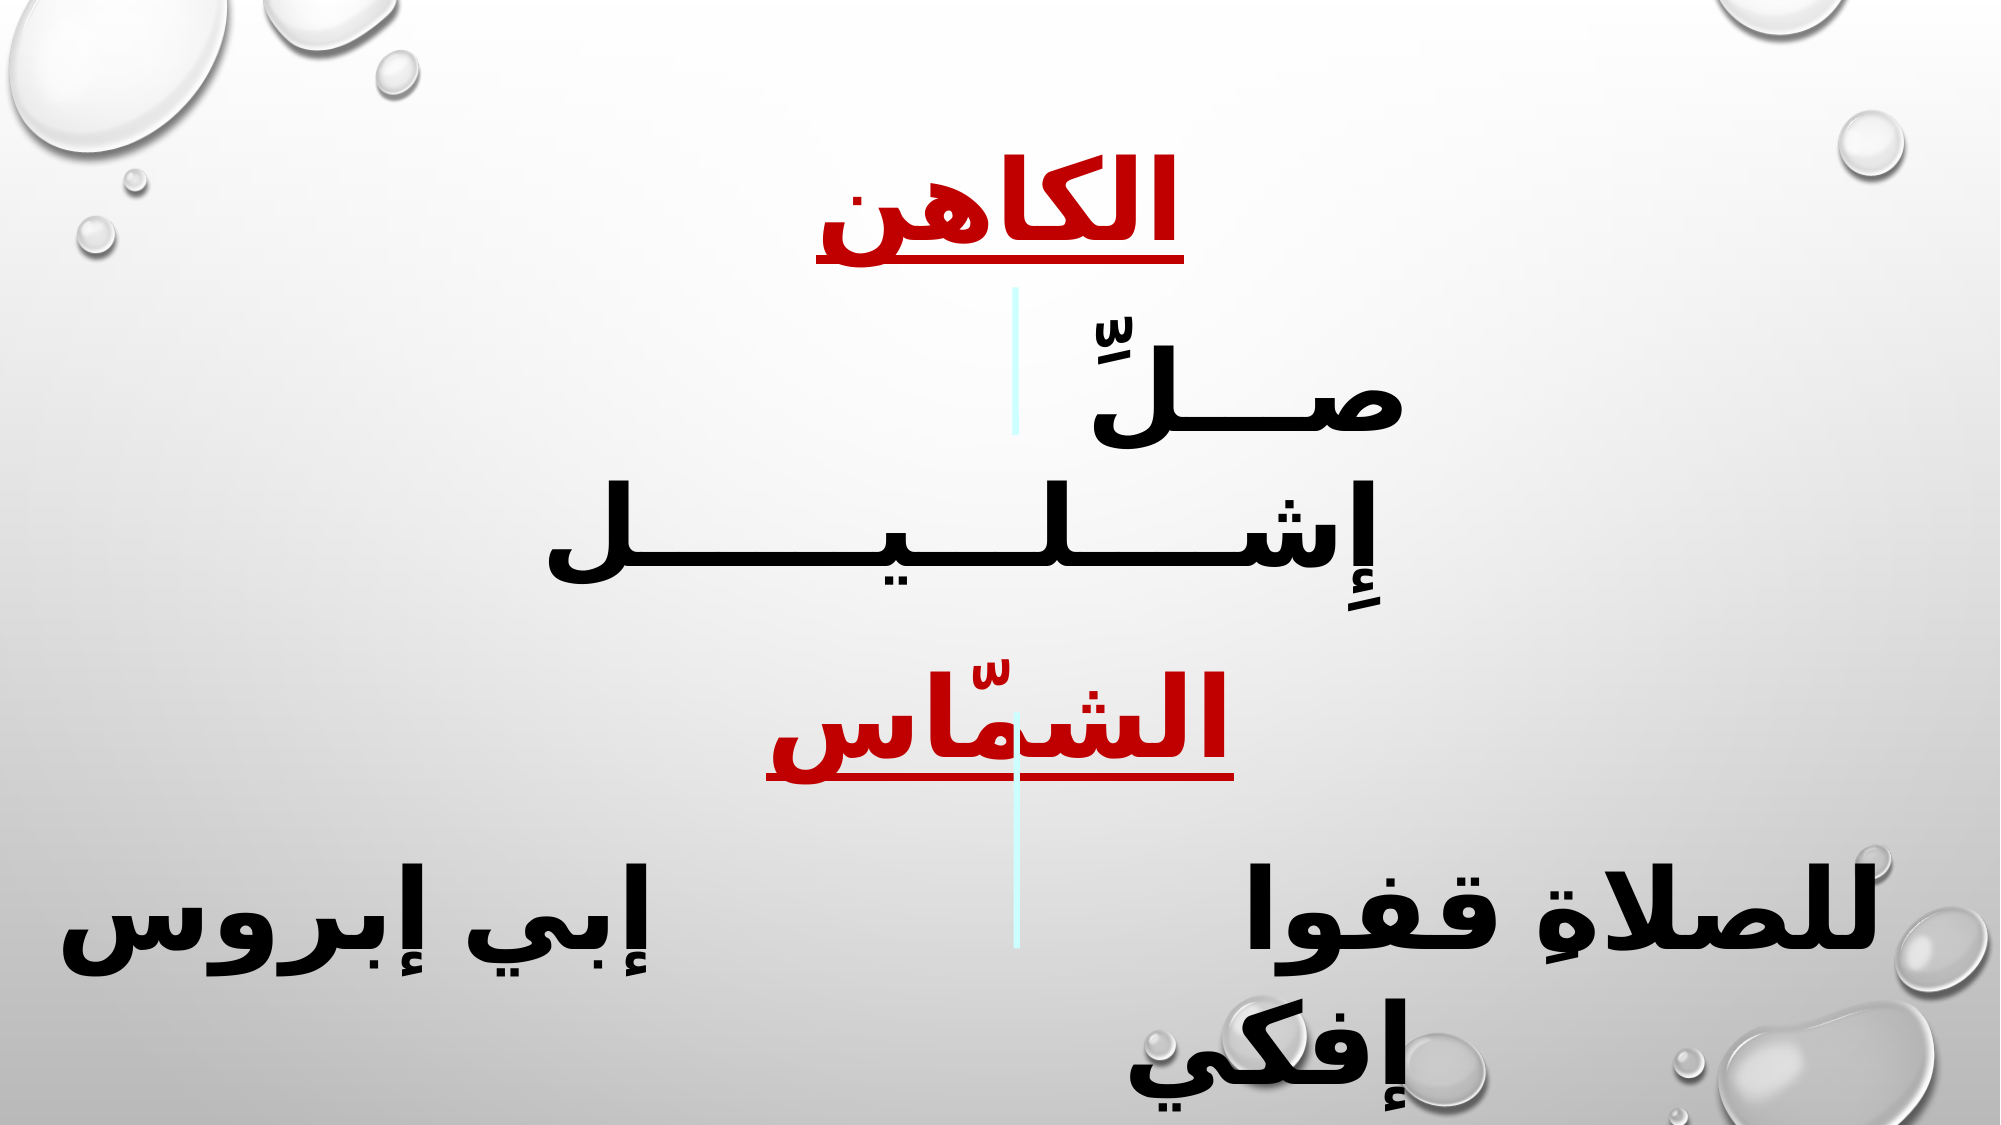

الكاهن
      صـــلِّ                        إِشــــلـــيــــــل
الشمّاس
  للصلاةِ قفوا                    إبي إبروس إفكي
                                    إسطاثي تي